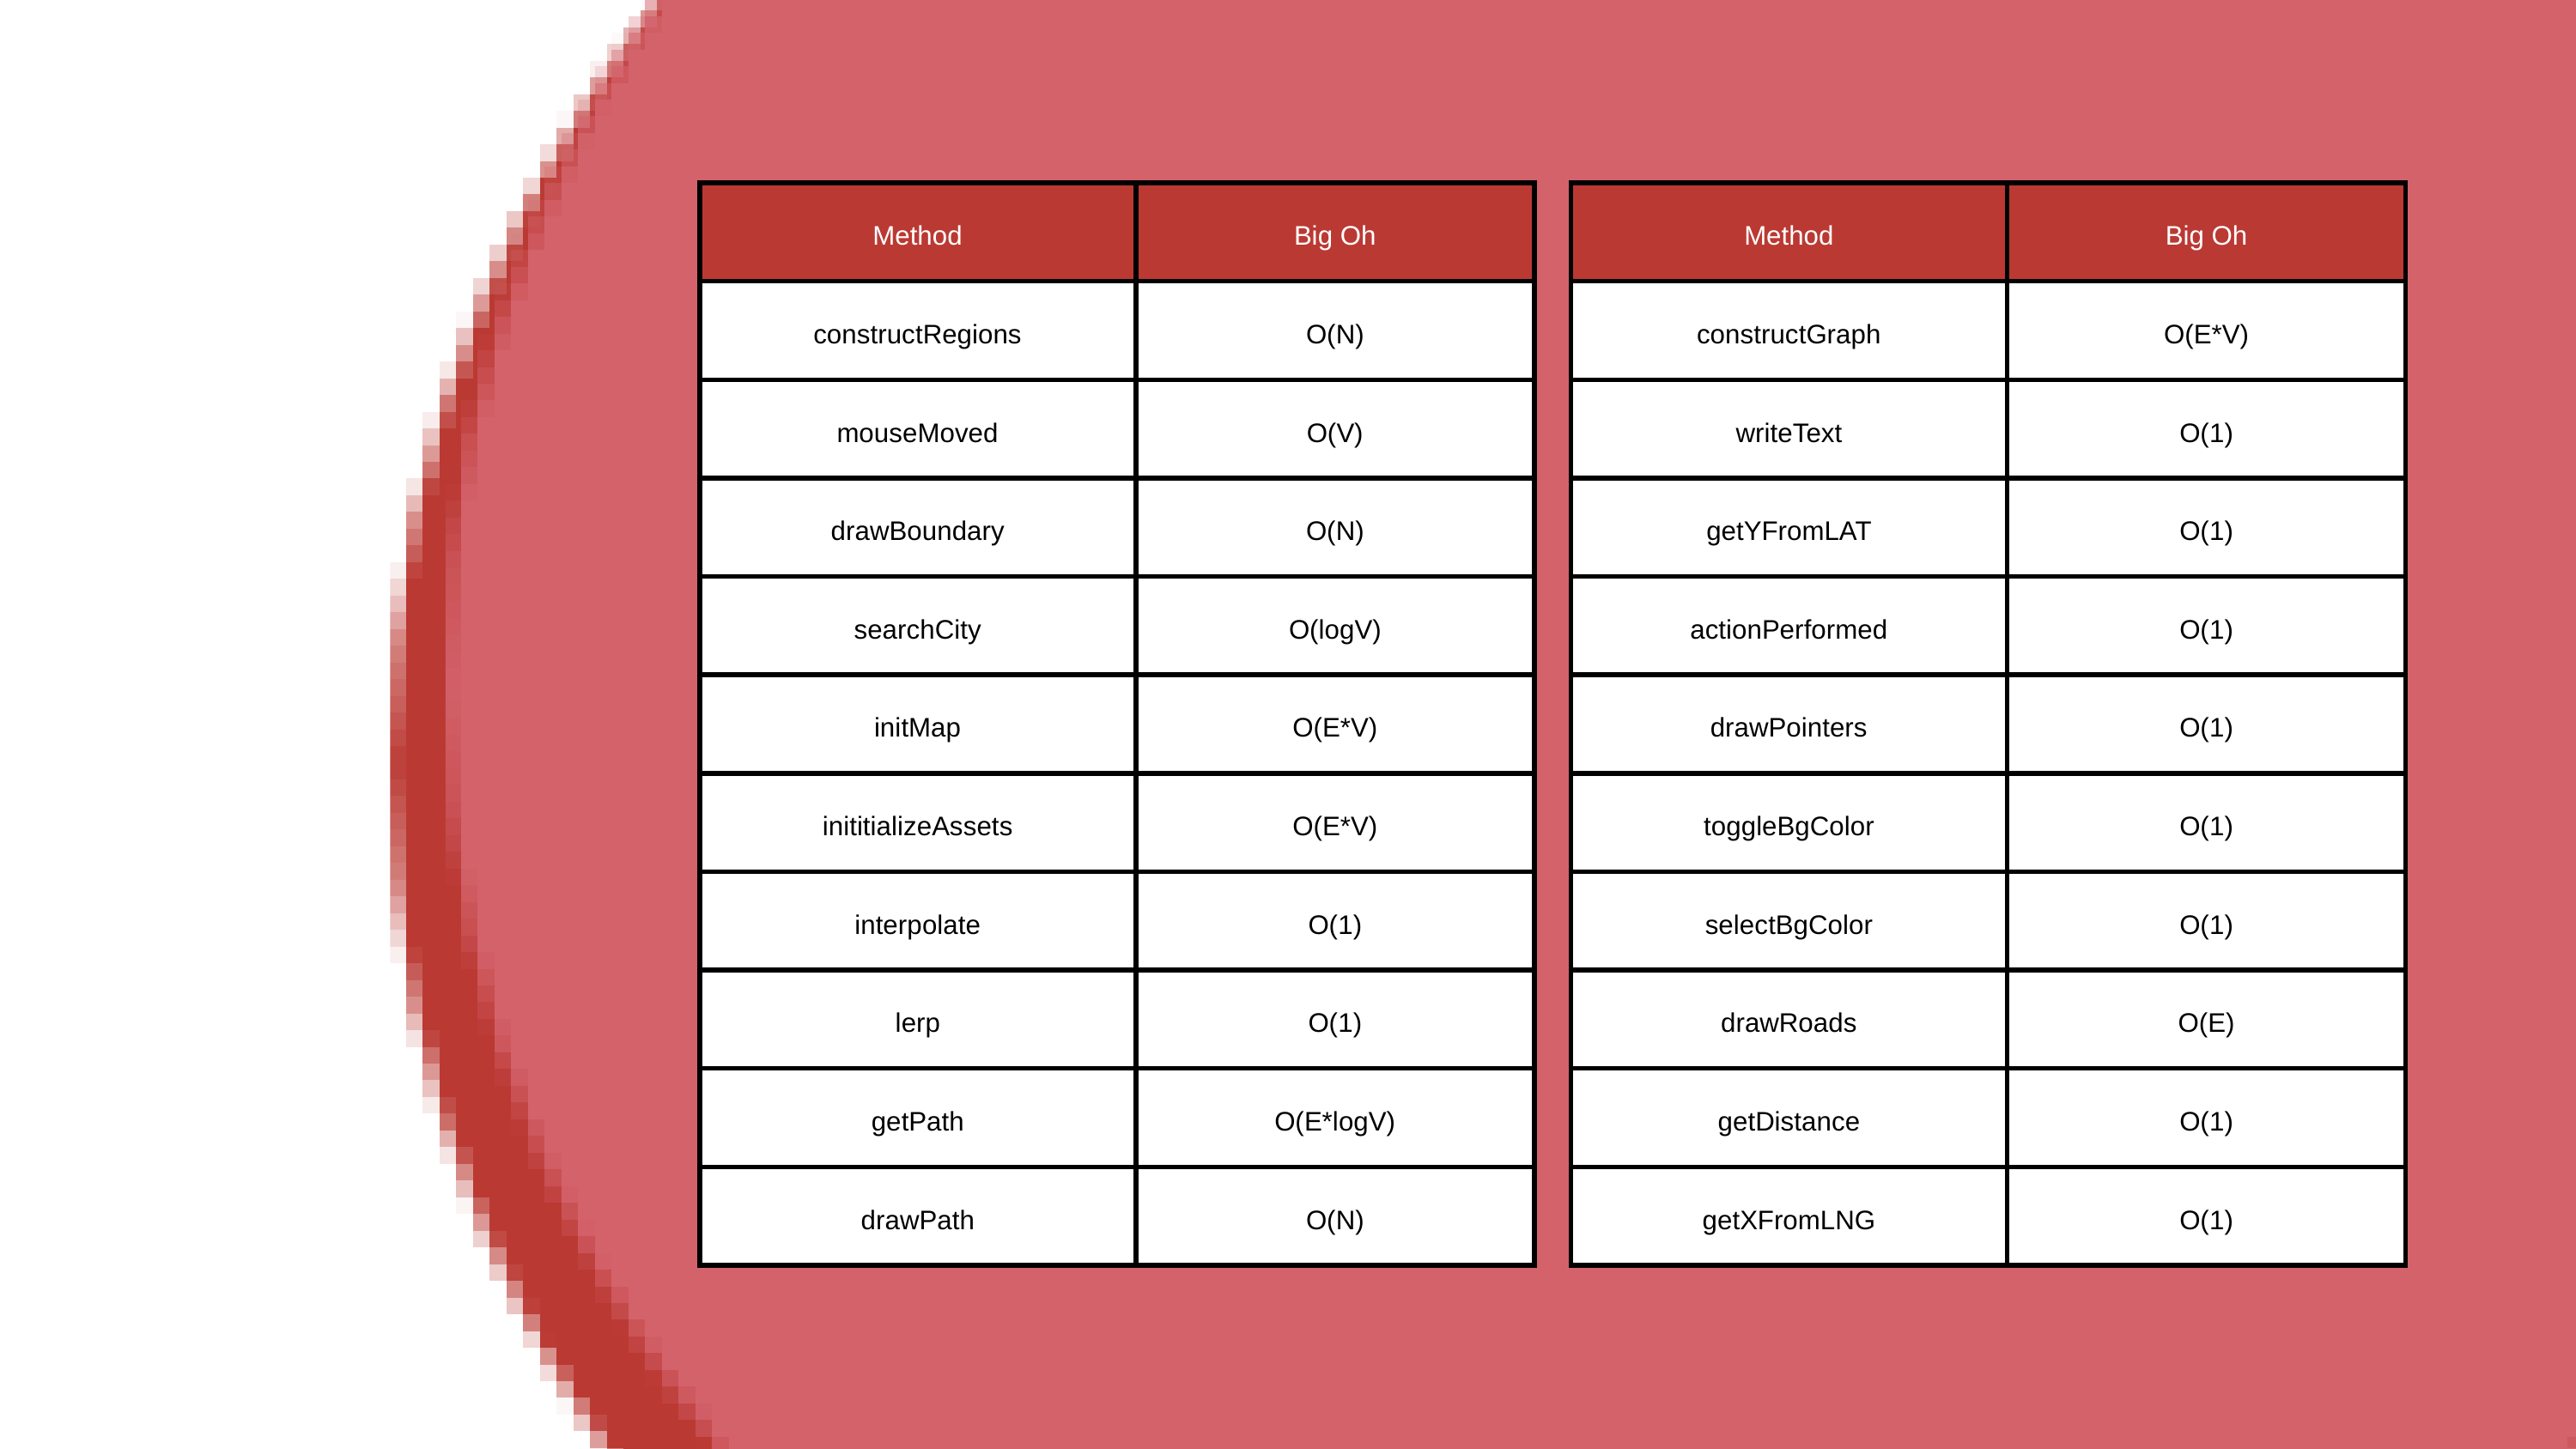

| Method | Big Oh |
| --- | --- |
| constructRegions | O(N) |
| mouseMoved | O(V) |
| drawBoundary | O(N) |
| searchCity | O(logV) |
| initMap | O(E\*V) |
| inititializeAssets | O(E\*V) |
| interpolate | O(1) |
| lerp | O(1) |
| getPath | O(E\*logV) |
| drawPath | O(N) |
| Method | Big Oh |
| --- | --- |
| constructGraph | O(E\*V) |
| writeText | O(1) |
| getYFromLAT | O(1) |
| actionPerformed | O(1) |
| drawPointers | O(1) |
| toggleBgColor | O(1) |
| selectBgColor | O(1) |
| drawRoads | O(E) |
| getDistance | O(1) |
| getXFromLNG | O(1) |